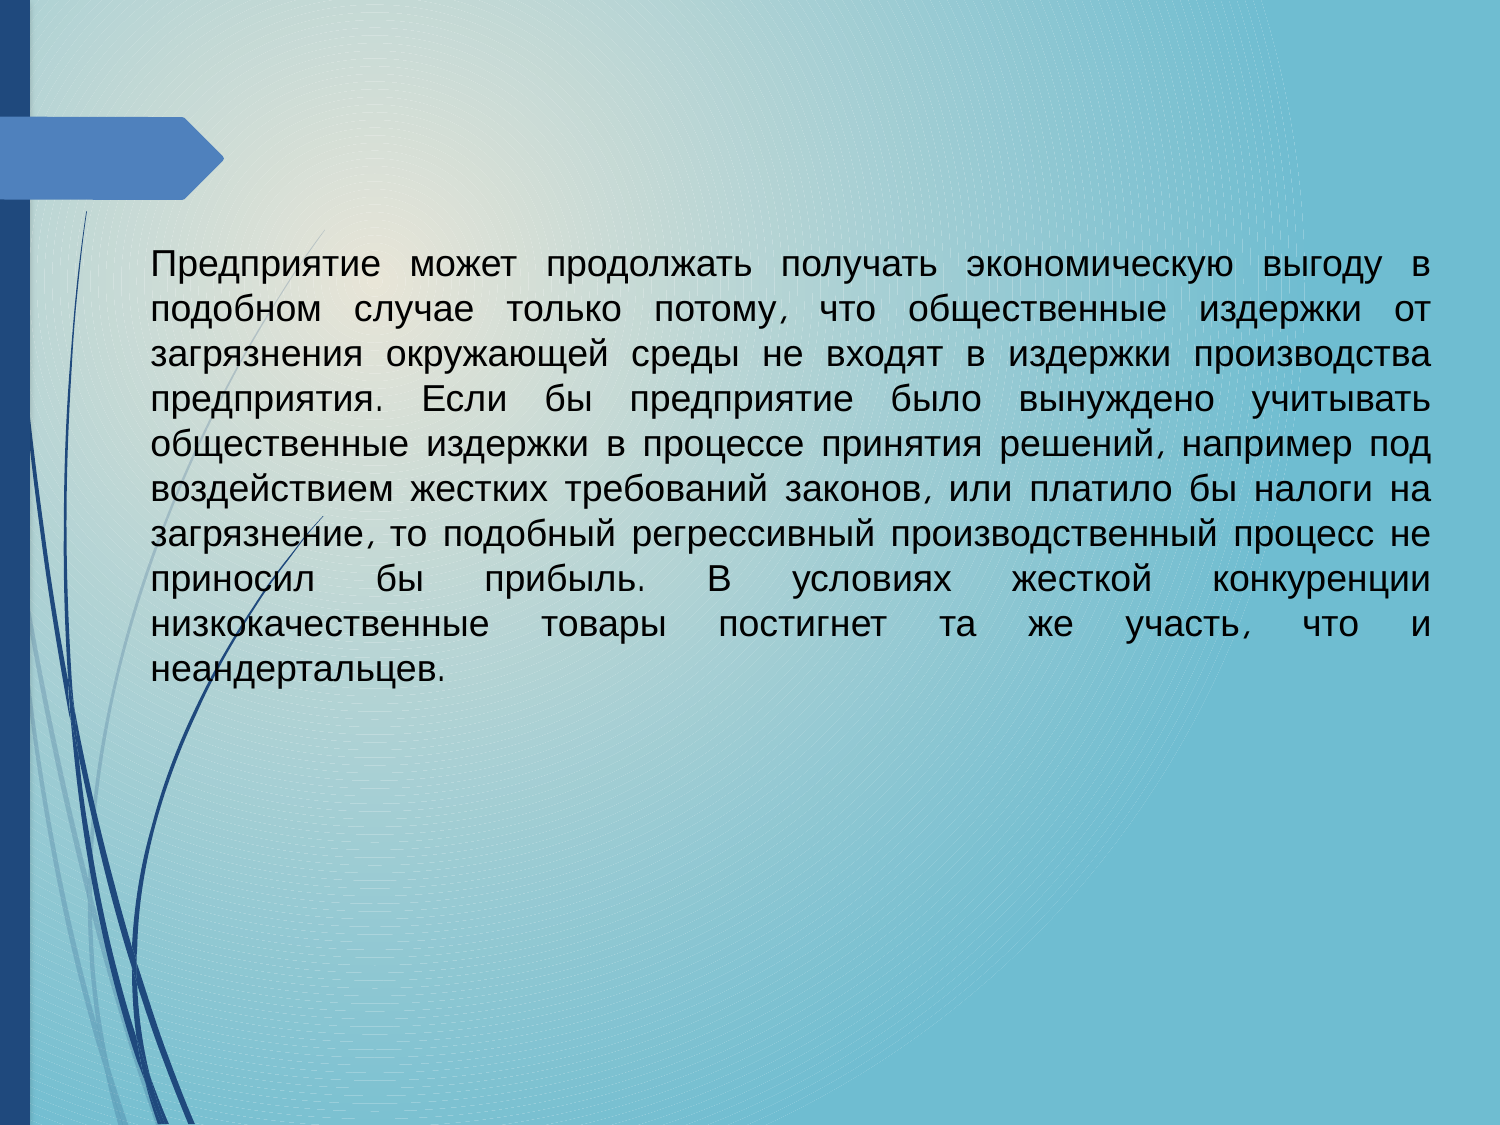

Предприятие может продолжать получать экономическую выгоду в подобном случае только потому, что общественные издержки от загрязнения окружающей среды не входят в издержки производства предприятия. Если бы предприятие было вынуждено учитывать общественные издержки в процессе принятия решений, например под воздействием жестких требований законов, или платило бы налоги на загрязнение, то подобный регрессивный производственный процесс не приносил бы прибыль. В условиях жесткой конкуренции низкокачественные товары постигнет та же участь, что и неандертальцев.